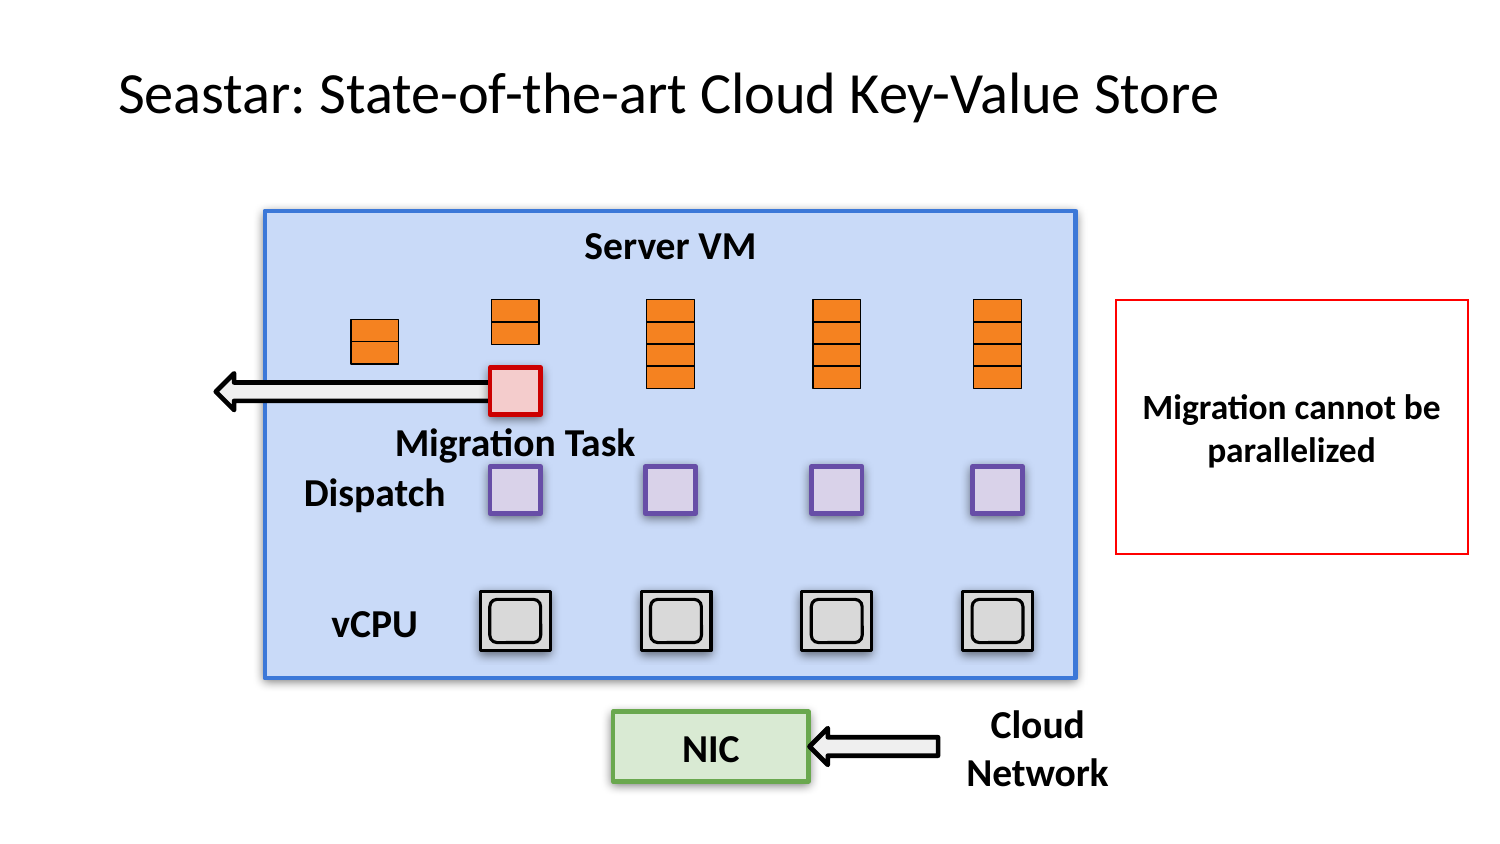

# Seastar: State-of-the-art Cloud Key-Value Store

Server VM

Migration cannot be parallelized

Migration Task

Dispatch

vCPU

NIC
Cloud
Network